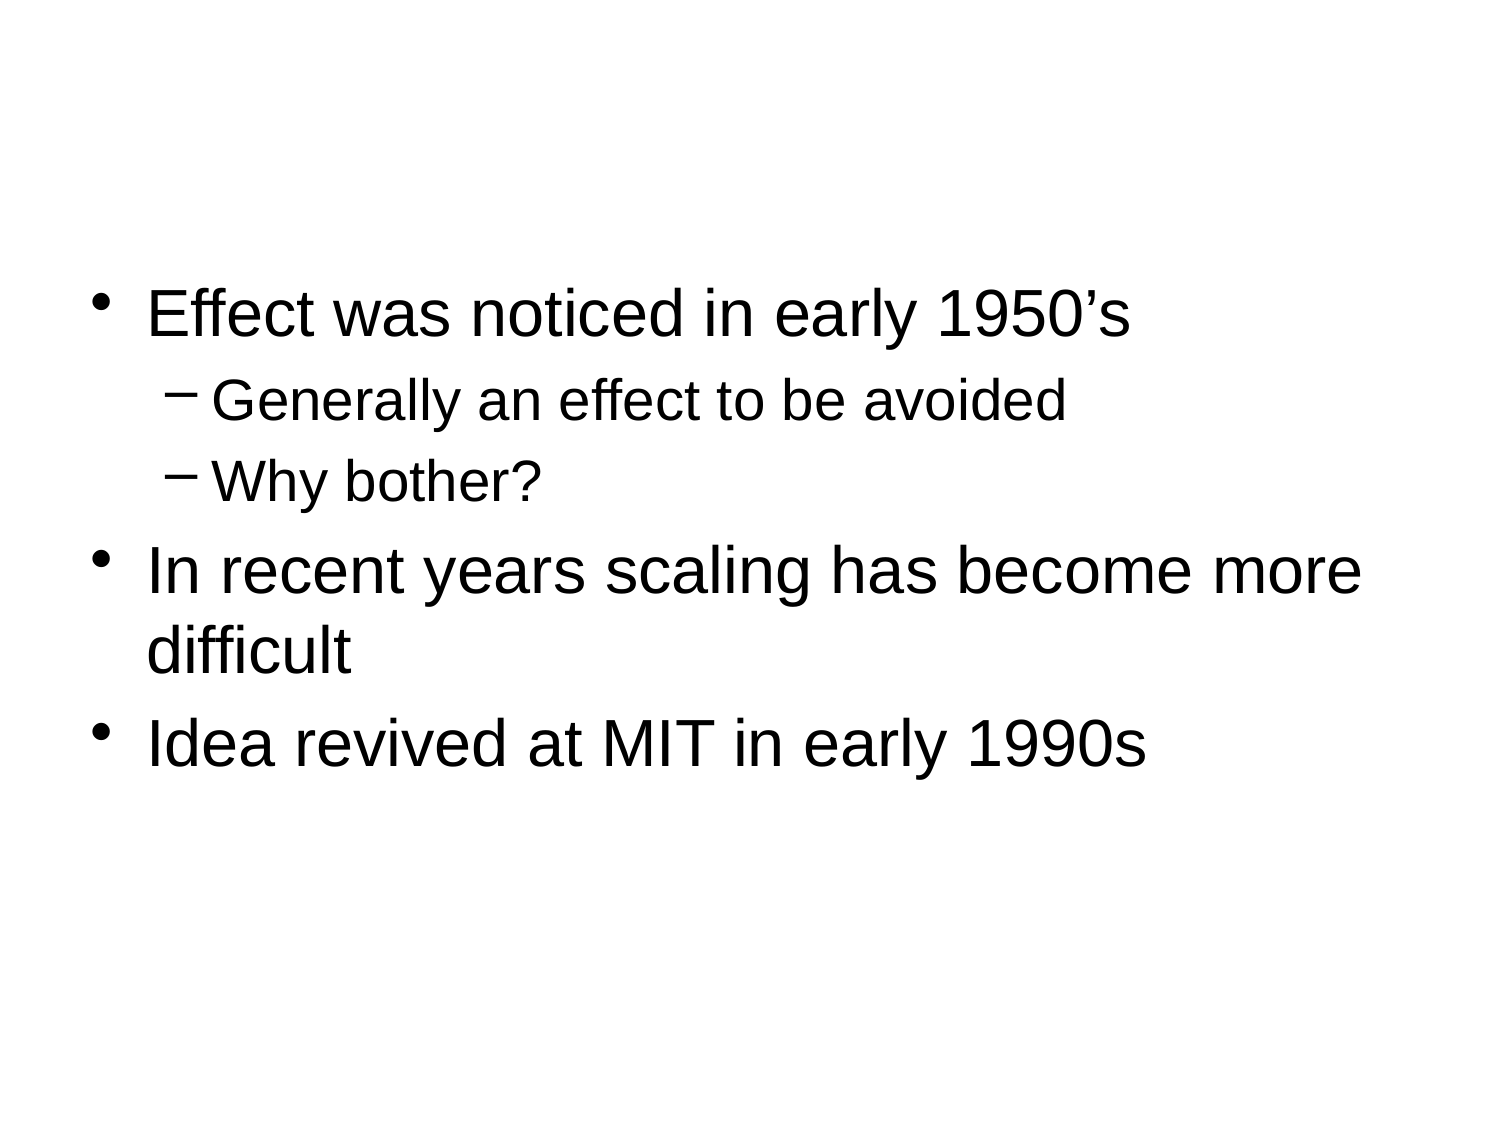

Effect was noticed in early 1950’s
Generally an effect to be avoided
Why bother?
In recent years scaling has become more difficult
Idea revived at MIT in early 1990s
124